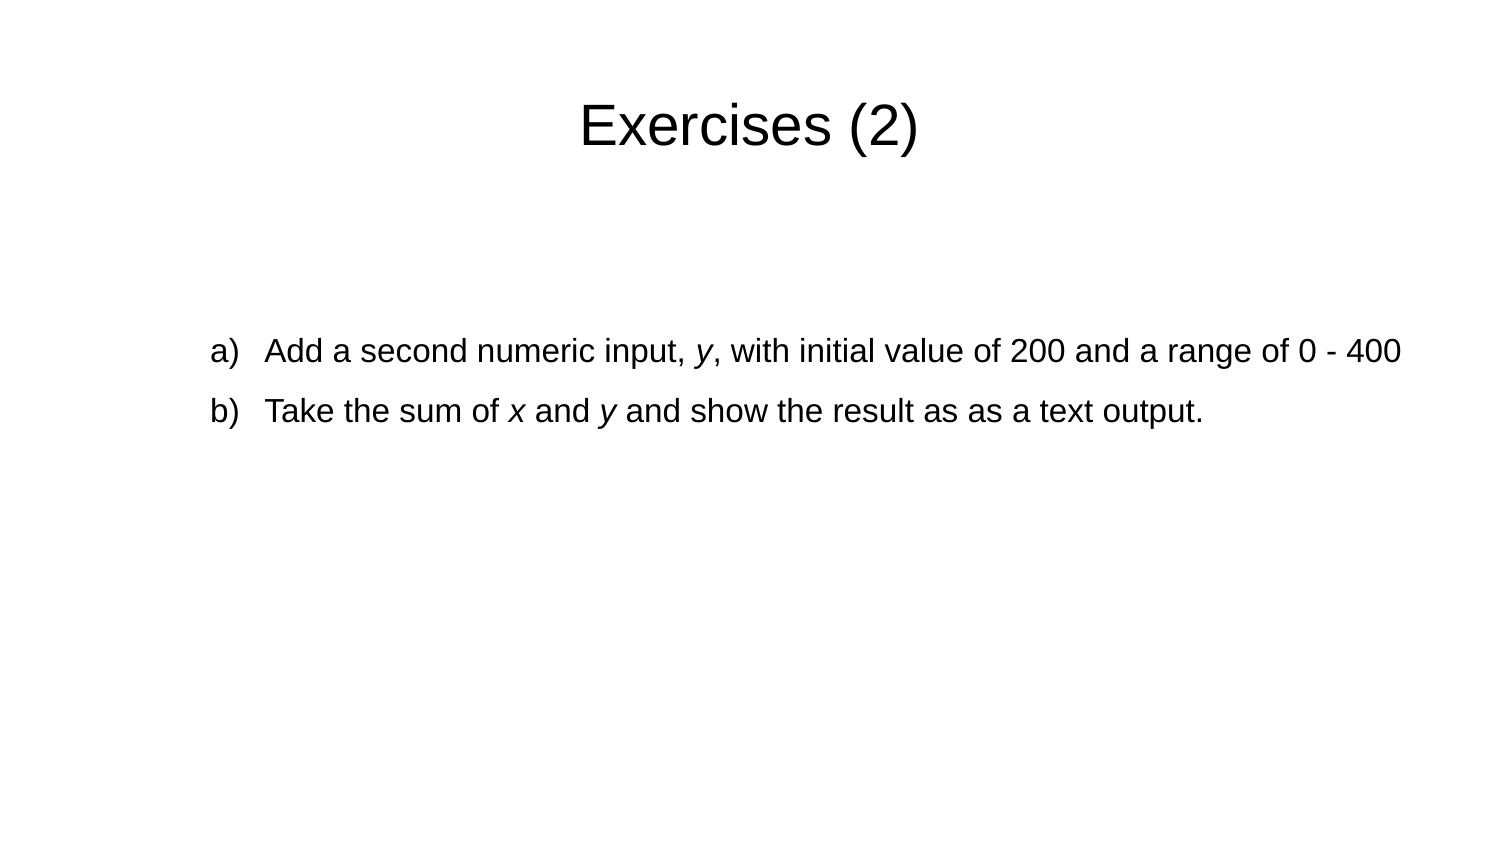

# Exercises (2)
Add a second numeric input, y, with initial value of 200 and a range of 0 - 400
Take the sum of x and y and show the result as as a text output.